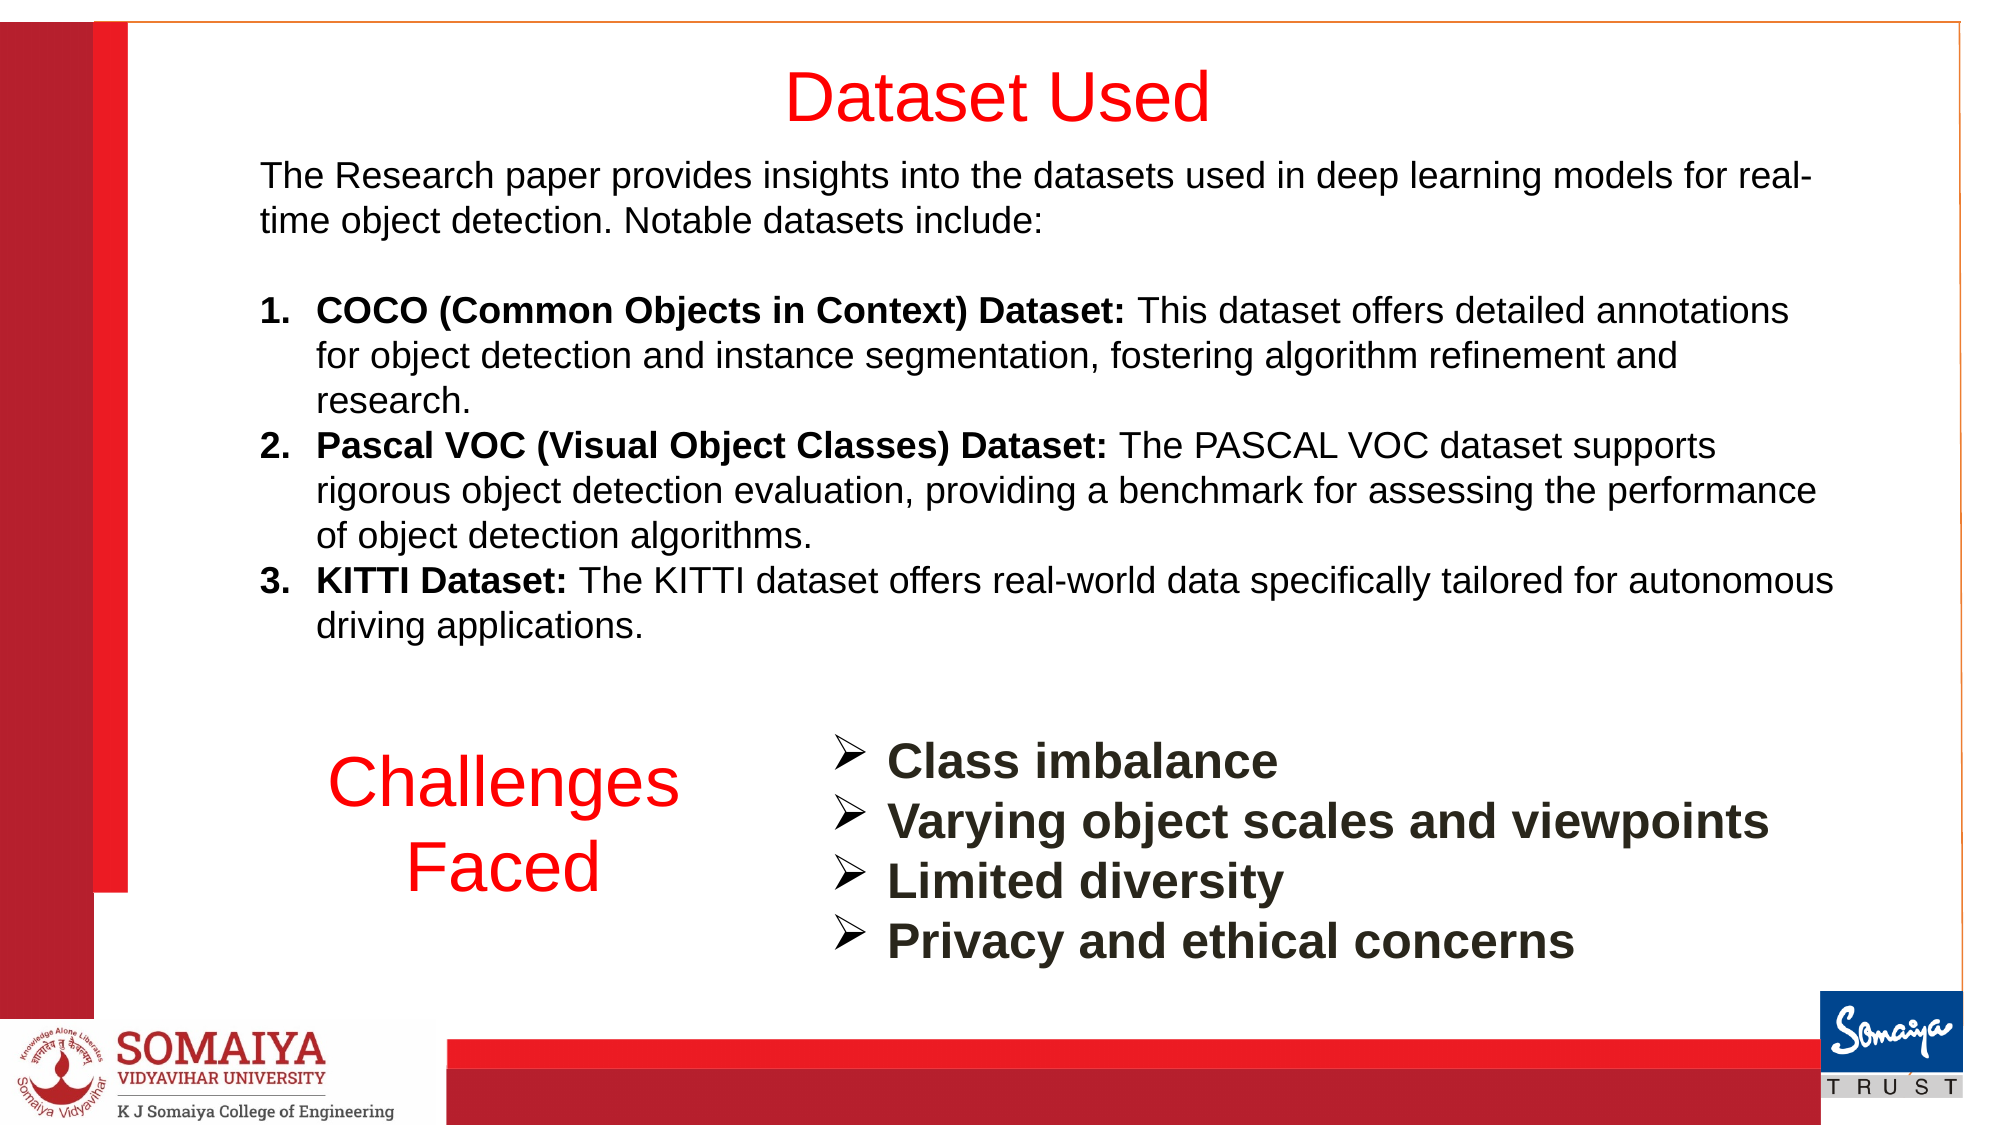

Dataset Used

The Research paper provides insights into the datasets used in deep learning models for real-time object detection. Notable datasets include:

COCO (Common Objects in Context) Dataset: This dataset offers detailed annotations for object detection and instance segmentation, fostering algorithm refinement and research.
Pascal VOC (Visual Object Classes) Dataset: The PASCAL VOC dataset supports rigorous object detection evaluation, providing a benchmark for assessing the performance of object detection algorithms.
KITTI Dataset: The KITTI dataset offers real-world data specifically tailored for autonomous driving applications.
Challenges Faced
Class imbalance
Varying object scales and viewpoints
Limited diversity
Privacy and ethical concerns